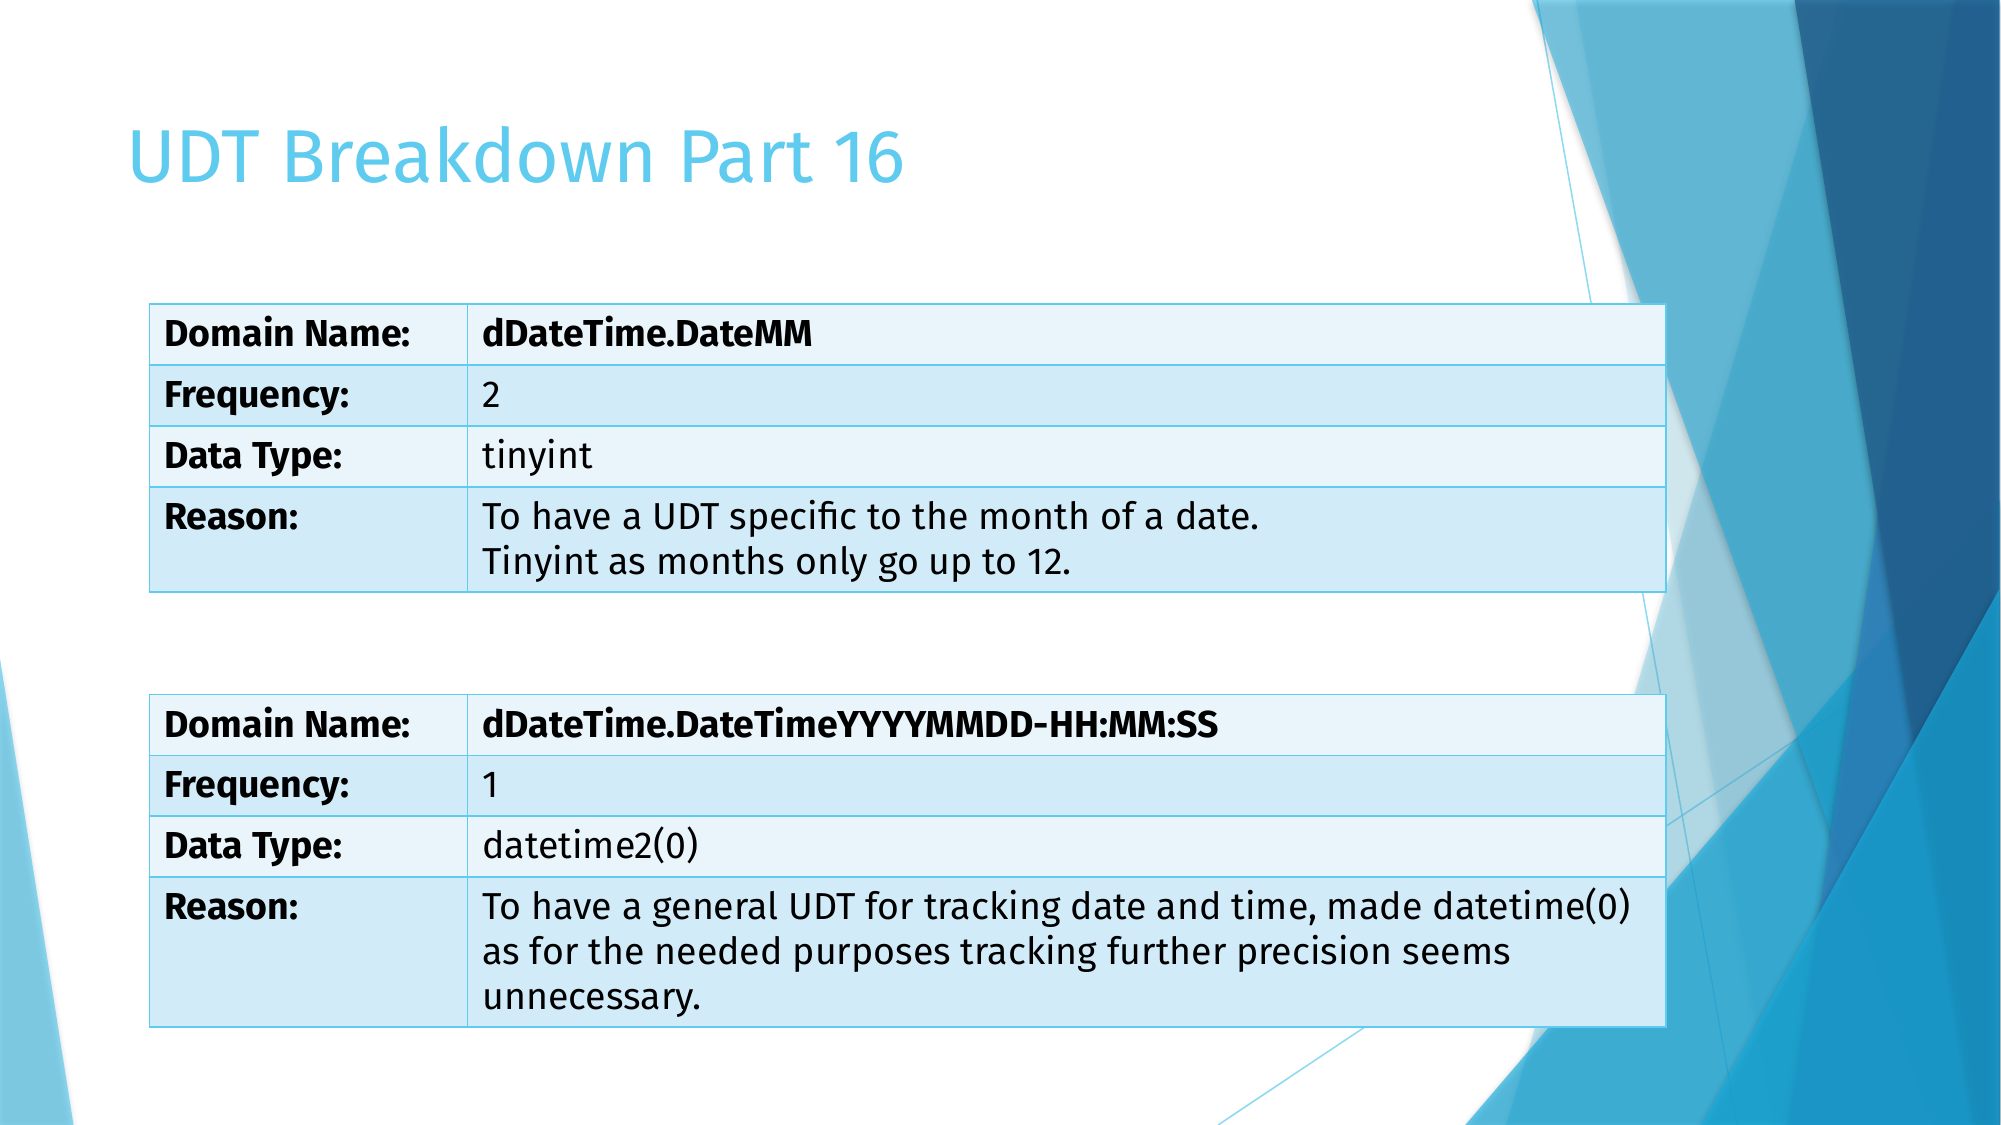

# UDT Breakdown Part 16
| Domain Name: | dDateTime.DateMM |
| --- | --- |
| Frequency: | 2 |
| Data Type: | tinyint |
| Reason: | To have a UDT specific to the month of a date. Tinyint as months only go up to 12. |
| Domain Name: | dDateTime.DateTimeYYYYMMDD-HH:MM:SS |
| --- | --- |
| Frequency: | 1 |
| Data Type: | datetime2(0) |
| Reason: | To have a general UDT for tracking date and time, made datetime(0) as for the needed purposes tracking further precision seems unnecessary. |